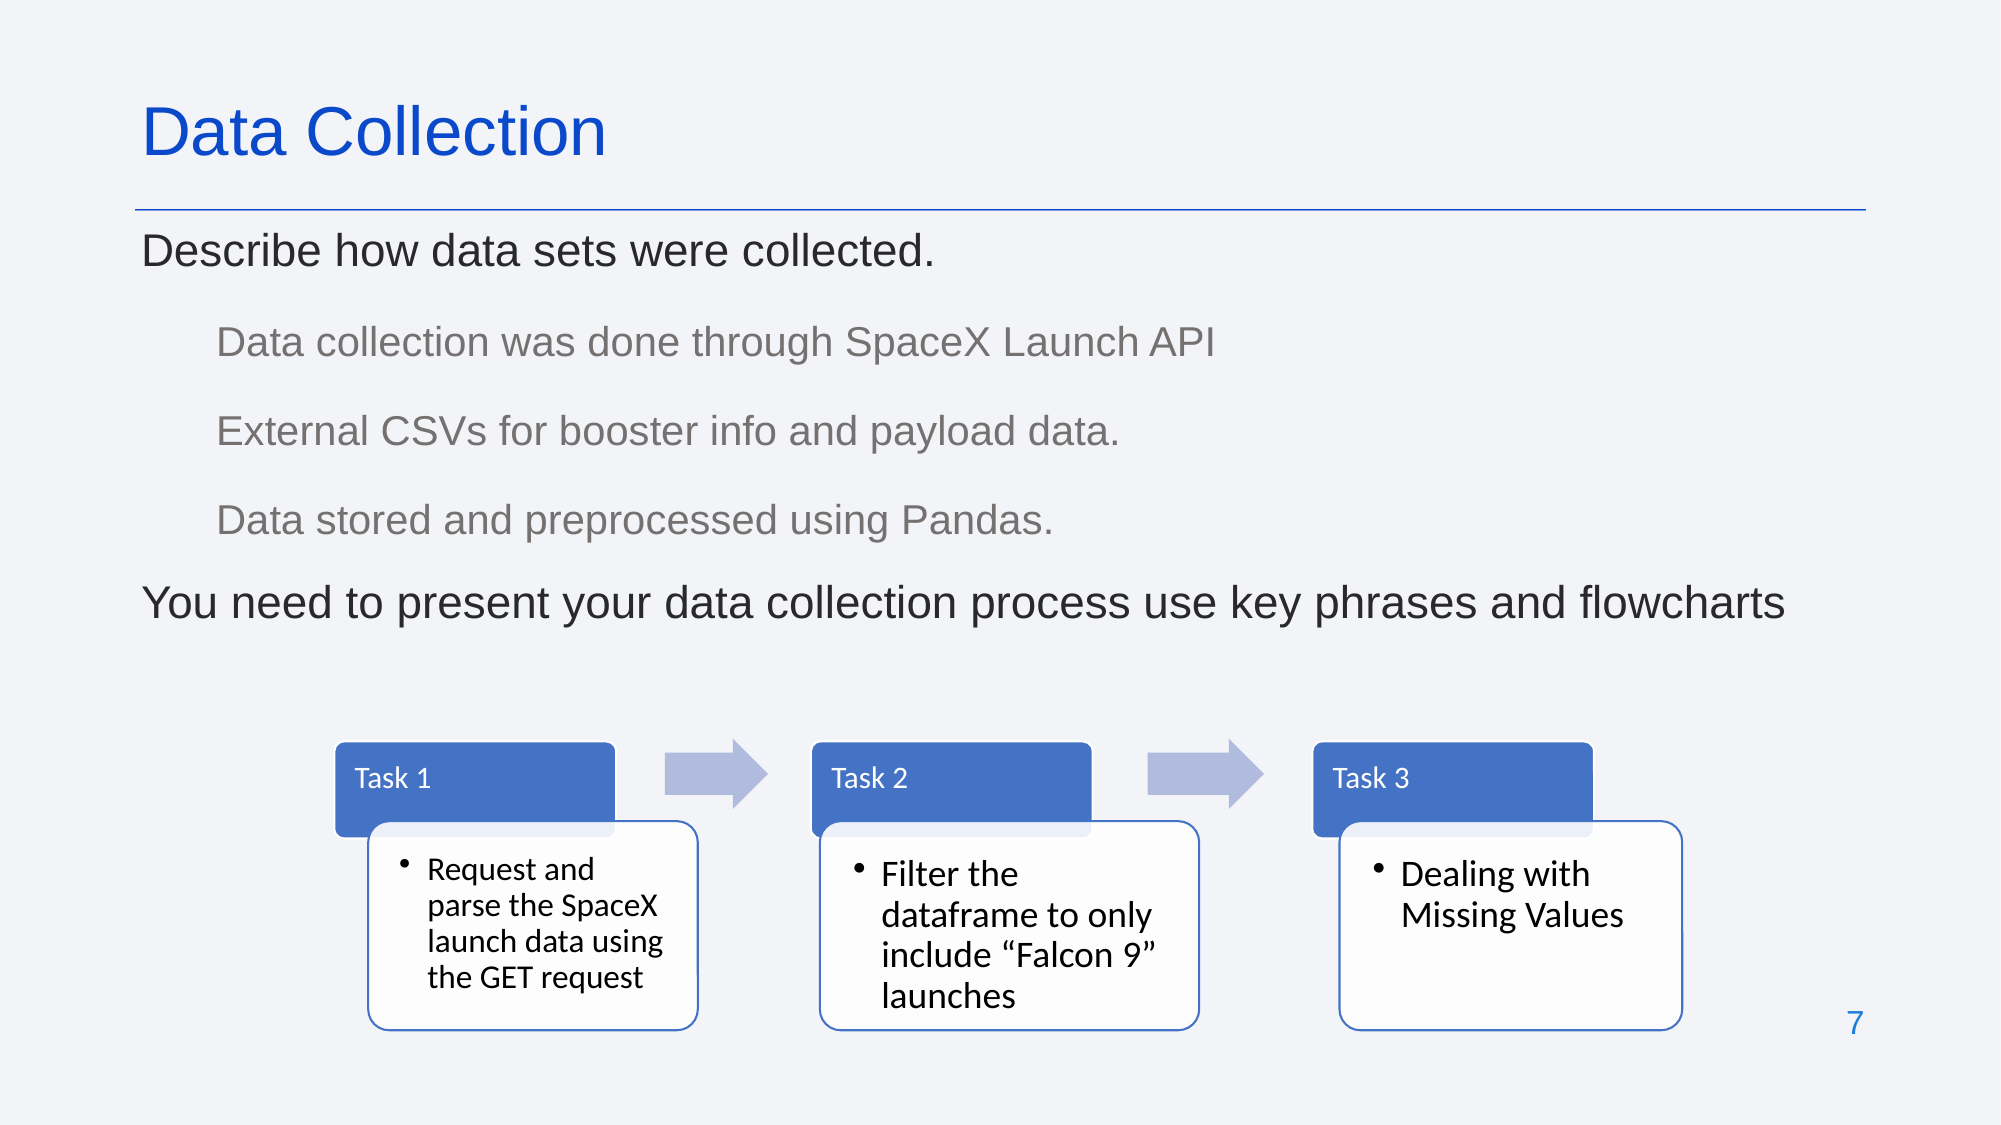

Data Collection
Describe how data sets were collected.
Data collection was done through SpaceX Launch API
External CSVs for booster info and payload data.
Data stored and preprocessed using Pandas.
You need to present your data collection process use key phrases and flowcharts

Task 1
Request and parse the SpaceX launch data using the GET request

Task 2
Filter the dataframe to only include “Falcon 9” launches

Task 3
Dealing with Missing Values
7